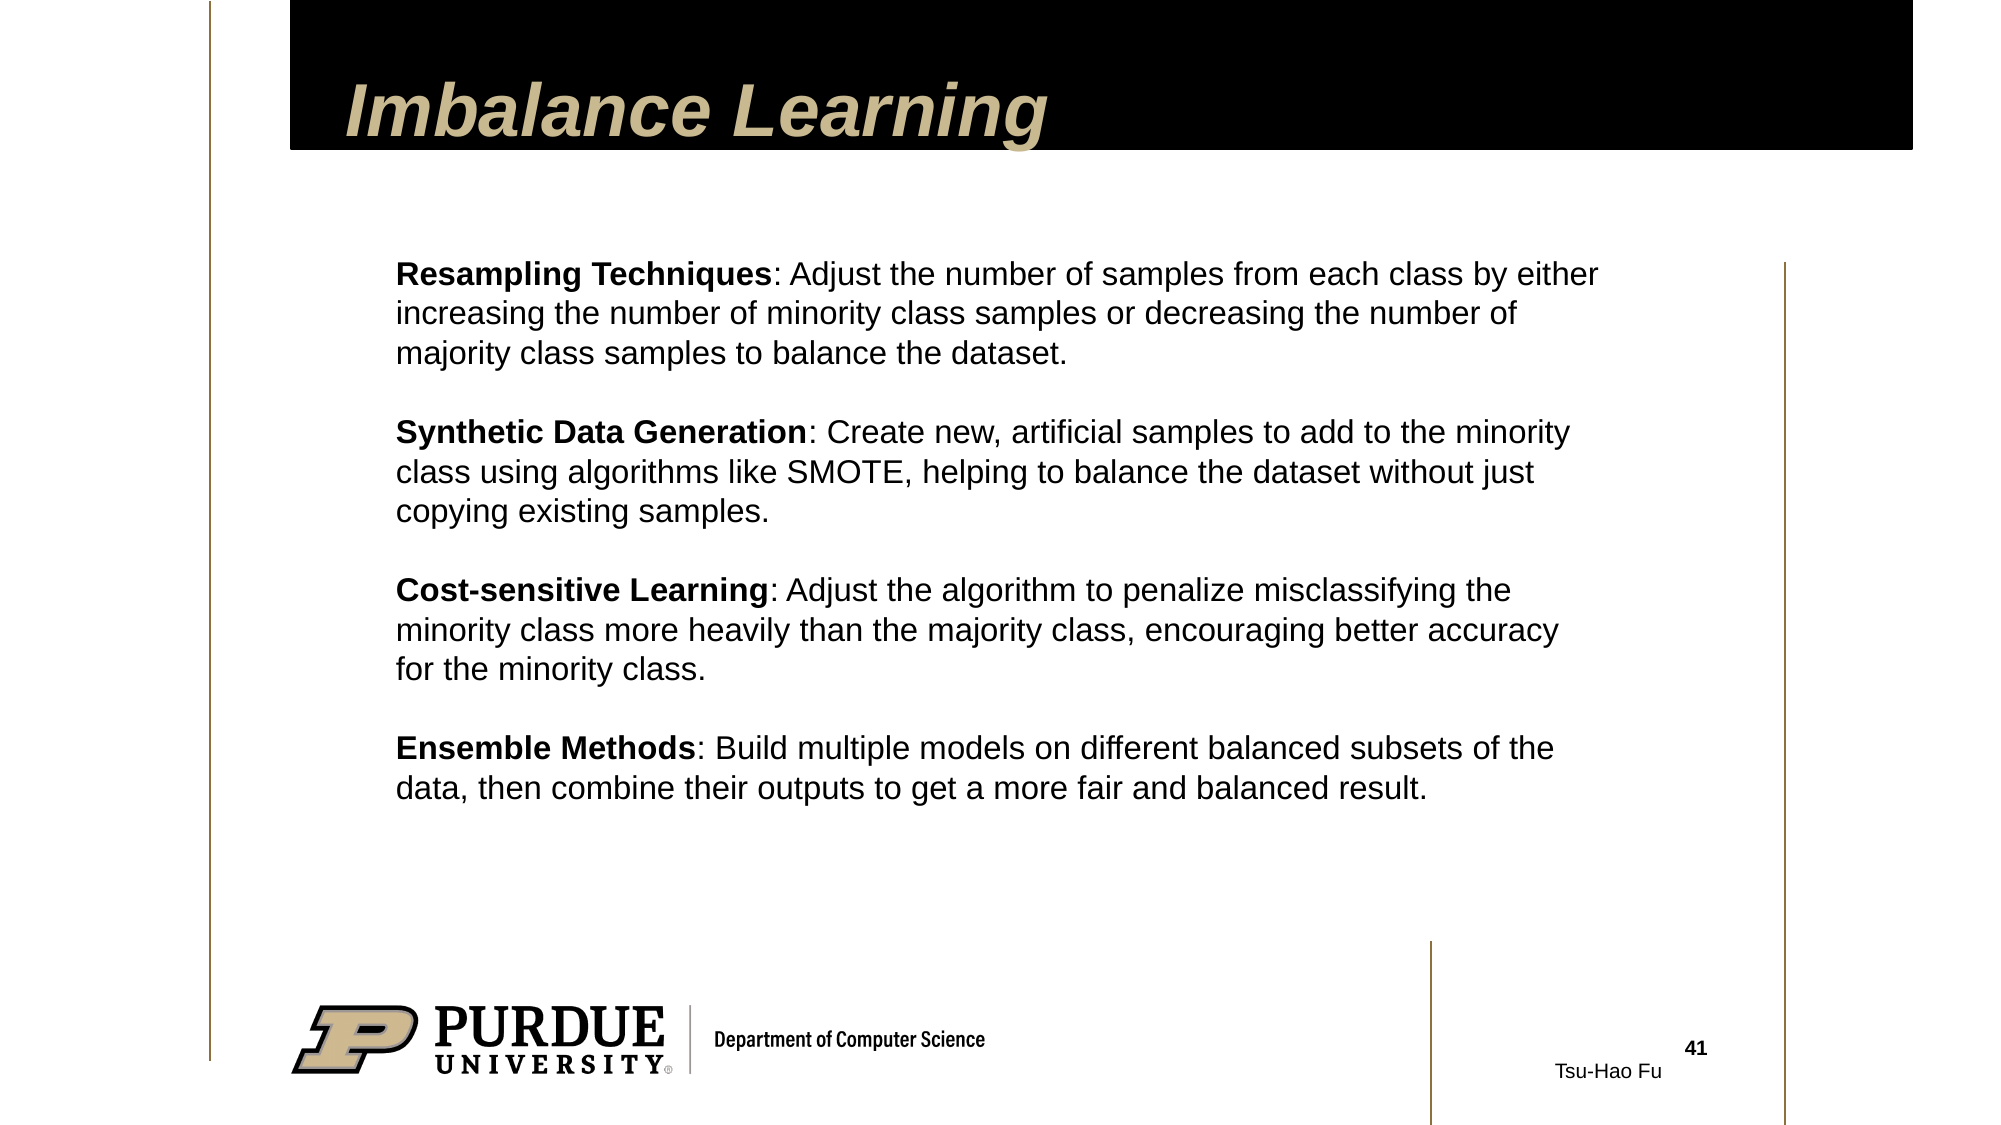

# Imbalance Learning
Resampling Techniques: Adjust the number of samples from each class by either increasing the number of minority class samples or decreasing the number of majority class samples to balance the dataset.

Synthetic Data Generation: Create new, artificial samples to add to the minority class using algorithms like SMOTE, helping to balance the dataset without just copying existing samples.

Cost-sensitive Learning: Adjust the algorithm to penalize misclassifying the minority class more heavily than the majority class, encouraging better accuracy for the minority class.

Ensemble Methods: Build multiple models on different balanced subsets of the data, then combine their outputs to get a more fair and balanced result.

41
Tsu-Hao Fu